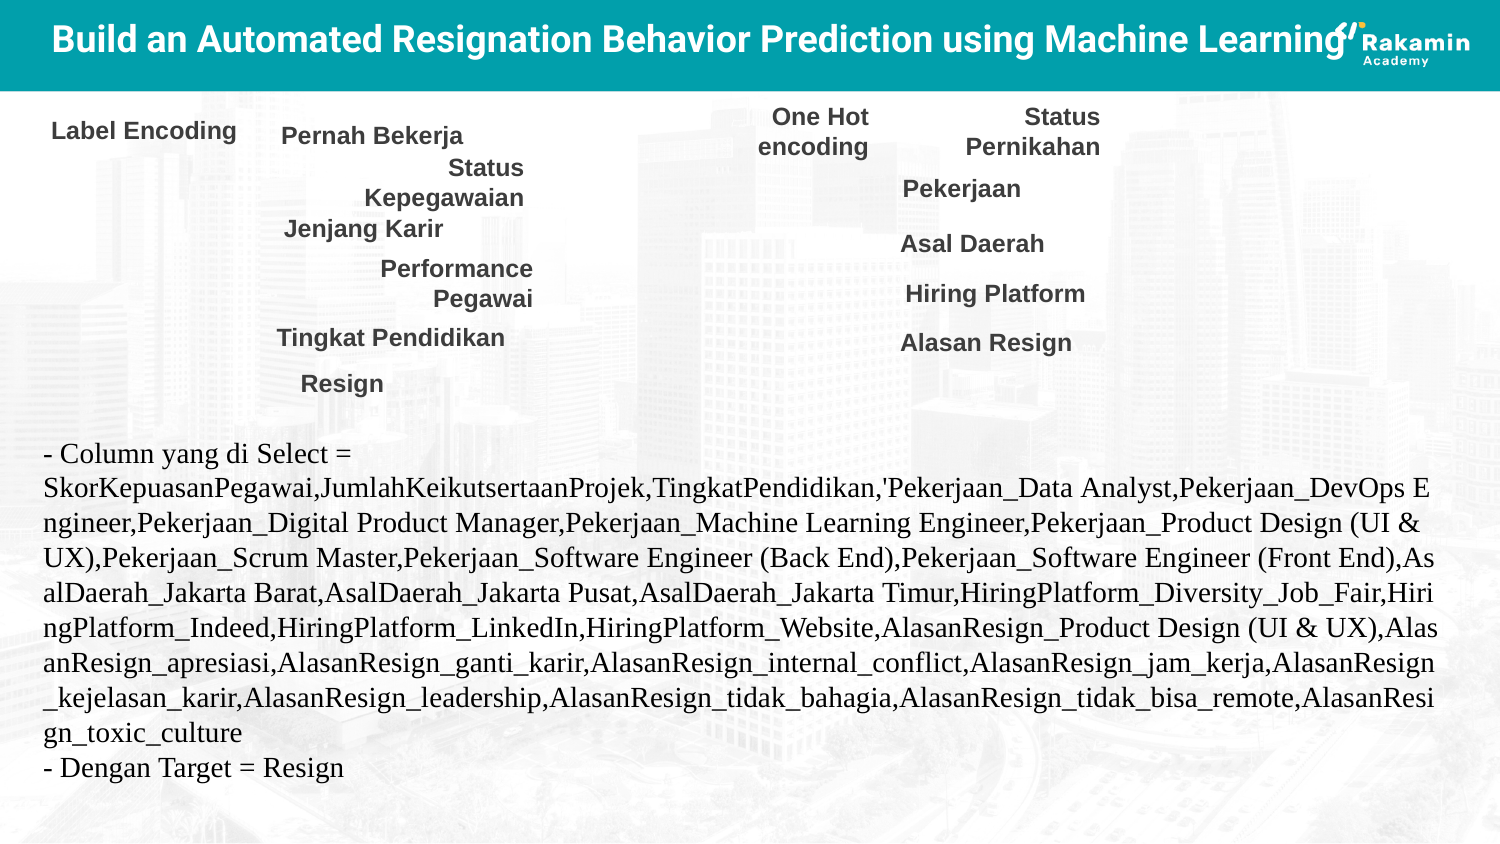

Build an Automated Resignation Behavior Prediction using Machine Learning

Label Encoding
One Hot encoding
Status Pernikahan
Pernah Bekerja
Status Kepegawaian
Pekerjaan
Jenjang Karir
Asal Daerah
Performance Pegawai
Hiring Platform
Tingkat Pendidikan
Alasan Resign
Resign
- Column yang di Select = SkorKepuasanPegawai,JumlahKeikutsertaanProjek,TingkatPendidikan,'Pekerjaan_Data Analyst,Pekerjaan_DevOps Engineer,Pekerjaan_Digital Product Manager,Pekerjaan_Machine Learning Engineer,Pekerjaan_Product Design (UI & UX),Pekerjaan_Scrum Master,Pekerjaan_Software Engineer (Back End),Pekerjaan_Software Engineer (Front End),AsalDaerah_Jakarta Barat,AsalDaerah_Jakarta Pusat,AsalDaerah_Jakarta Timur,HiringPlatform_Diversity_Job_Fair,HiringPlatform_Indeed,HiringPlatform_LinkedIn,HiringPlatform_Website,AlasanResign_Product Design (UI & UX),AlasanResign_apresiasi,AlasanResign_ganti_karir,AlasanResign_internal_conflict,AlasanResign_jam_kerja,AlasanResign_kejelasan_karir,AlasanResign_leadership,AlasanResign_tidak_bahagia,AlasanResign_tidak_bisa_remote,AlasanResign_toxic_culture
- Dengan Target = Resign